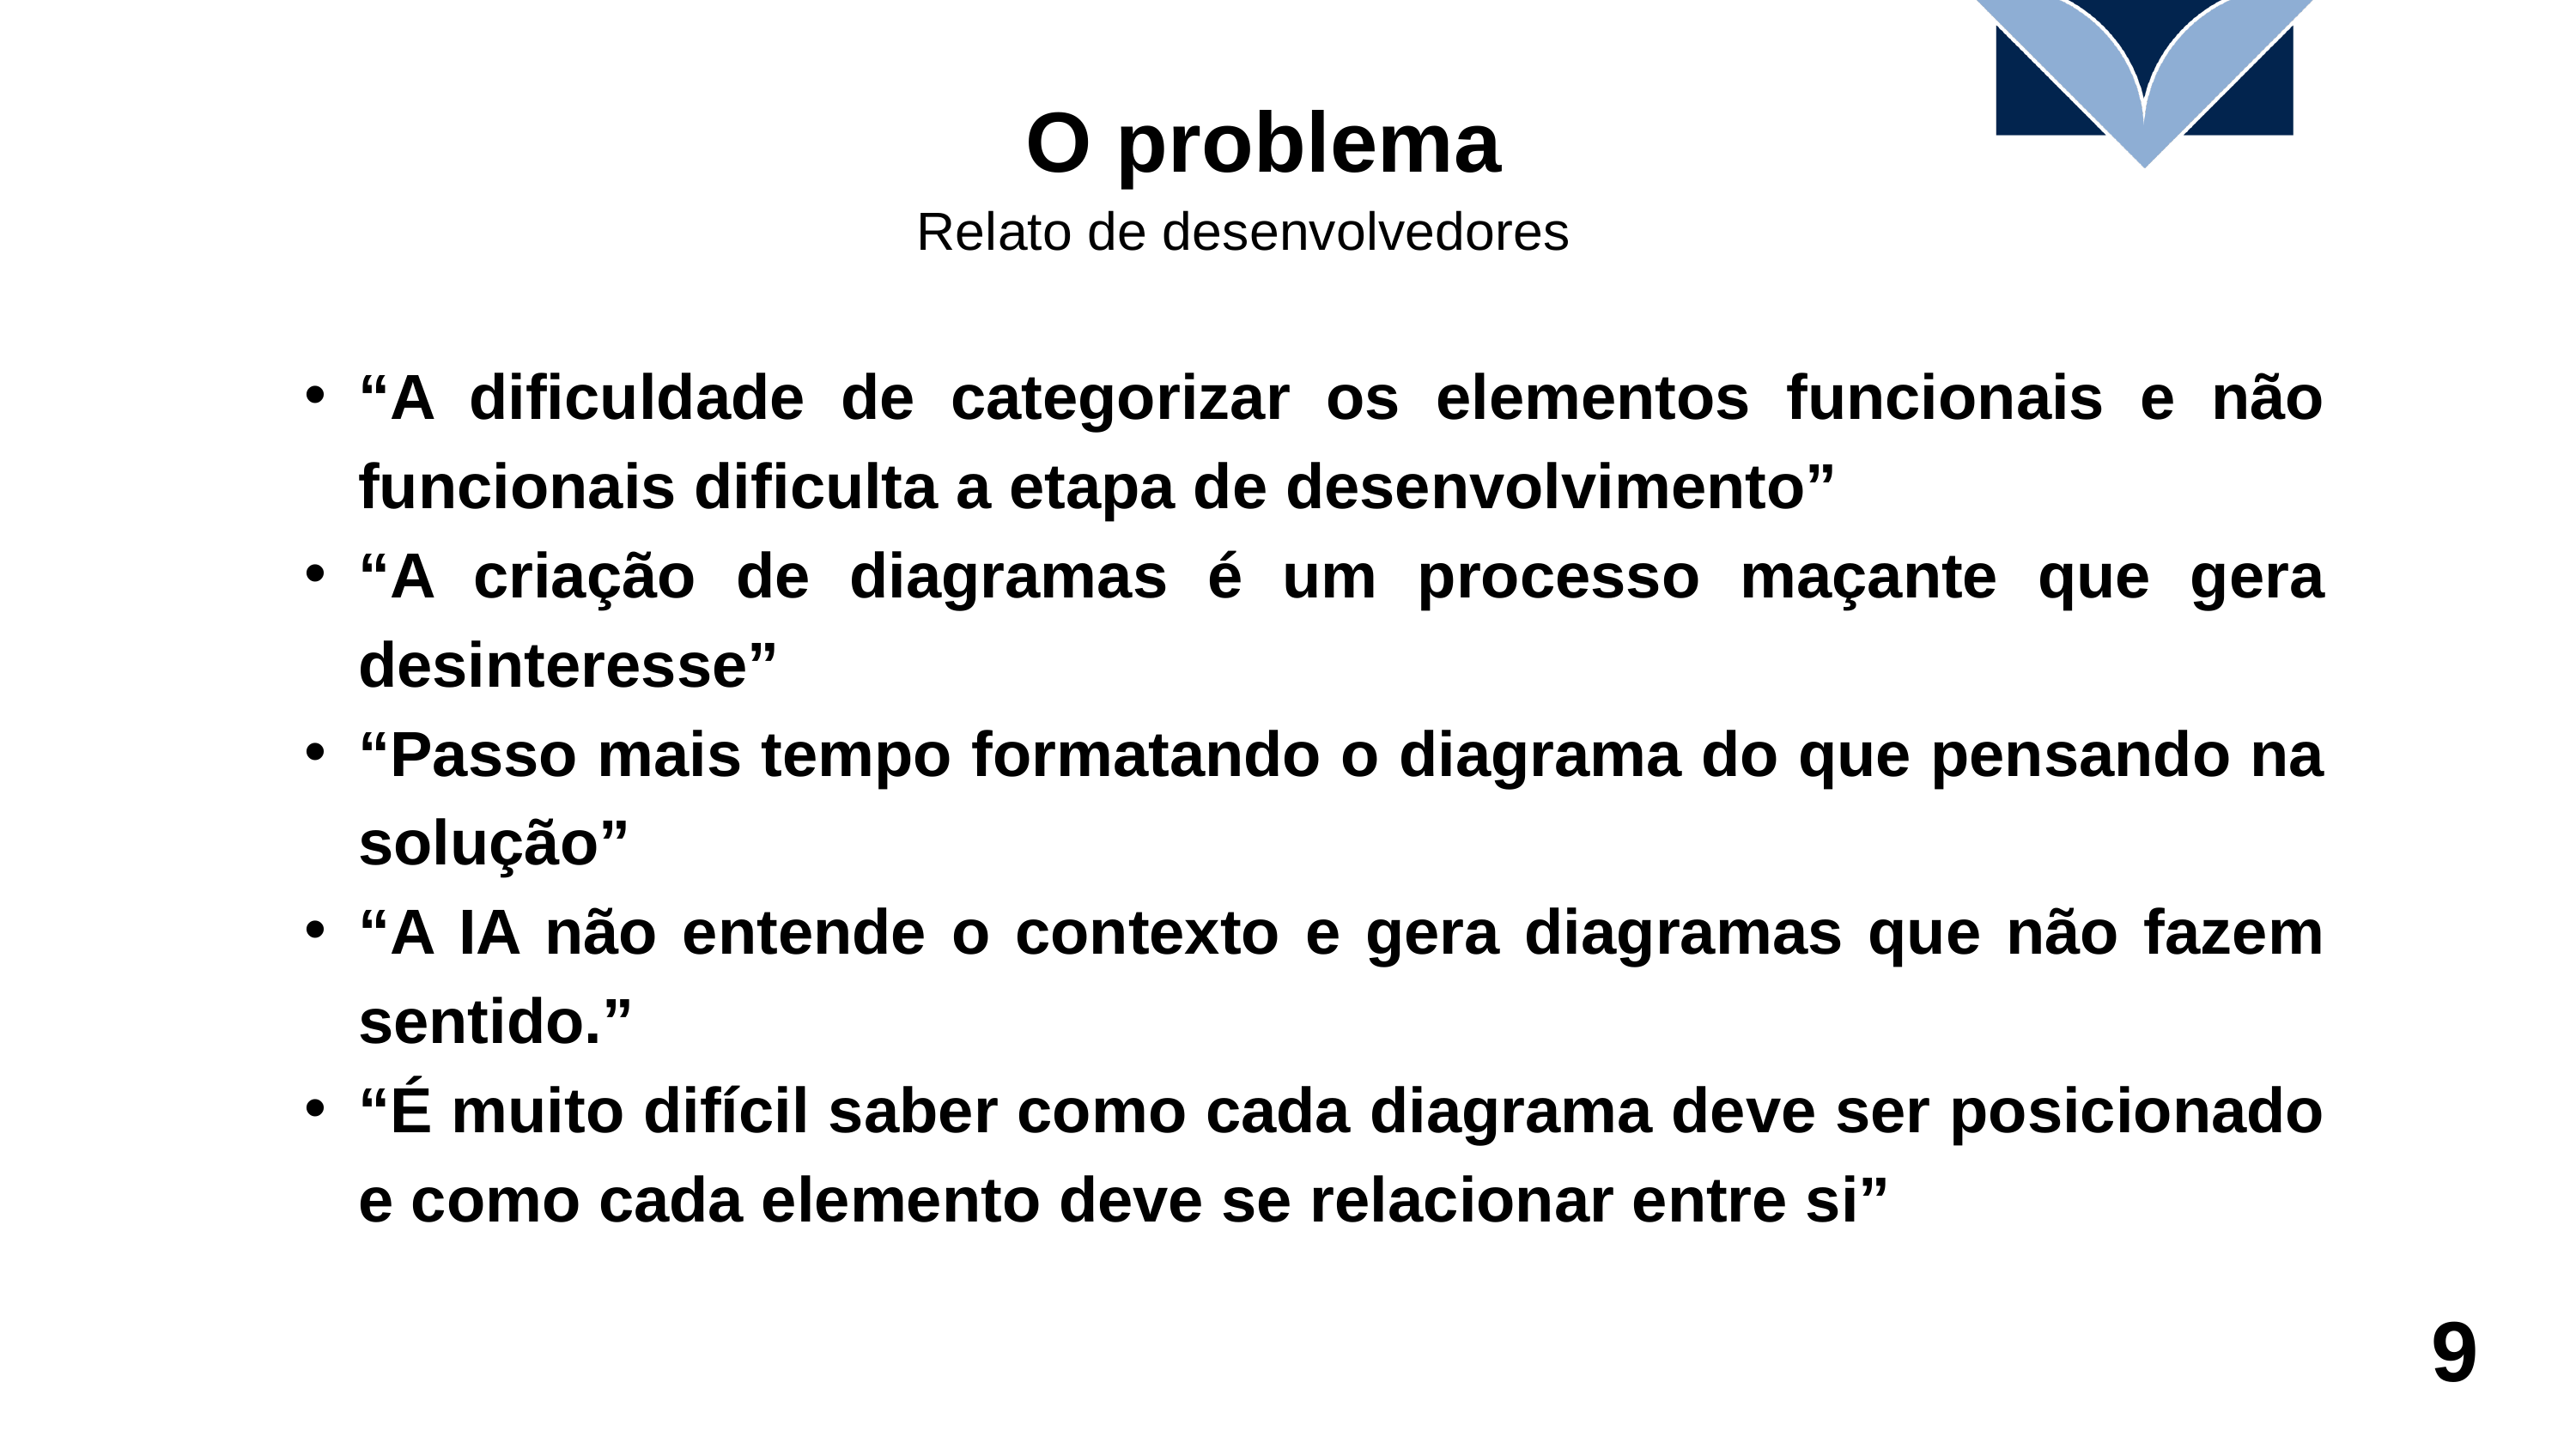

O problema
Relato de desenvolvedores
“A dificuldade de categorizar os elementos funcionais e não funcionais dificulta a etapa de desenvolvimento”
“A criação de diagramas é um processo maçante que gera desinteresse”
“Passo mais tempo formatando o diagrama do que pensando na solução”
“A IA não entende o contexto e gera diagramas que não fazem sentido.”
“É muito difícil saber como cada diagrama deve ser posicionado e como cada elemento deve se relacionar entre si”
9